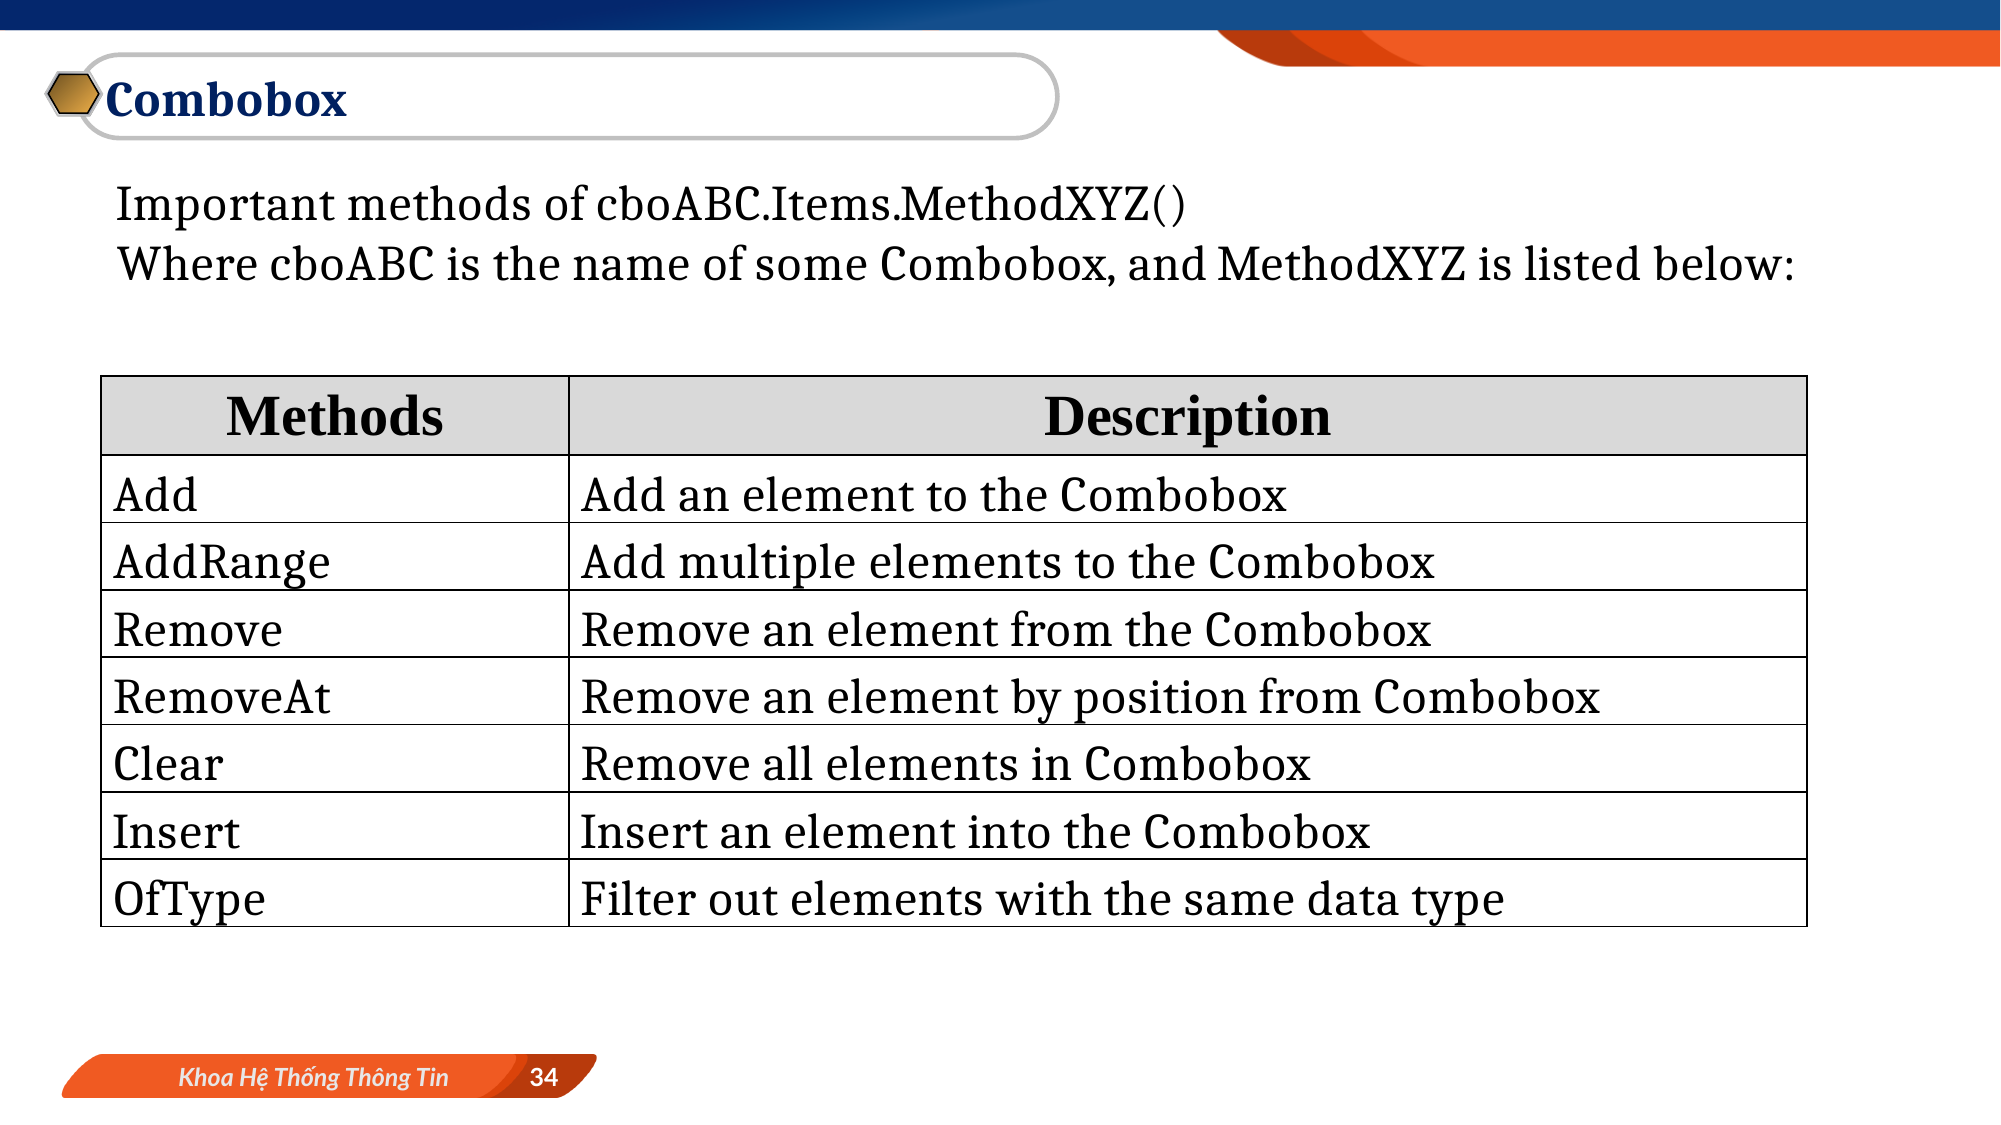

Combobox

Important methods of cboABC.Items.MethodXYZ()
Where cboABC is the name of some Combobox, and MethodXYZ is listed below:
| Methods | Description |
| --- | --- |
| Add | Add an element to the Combobox |
| AddRange | Add multiple elements to the Combobox |
| Remove | Remove an element from the Combobox |
| RemoveAt | Remove an element by position from Combobox |
| Clear | Remove all elements in Combobox |
| Insert | Insert an element into the Combobox |
| OfType | Filter out elements with the same data type |
34
Khoa Hệ Thống Thông Tin